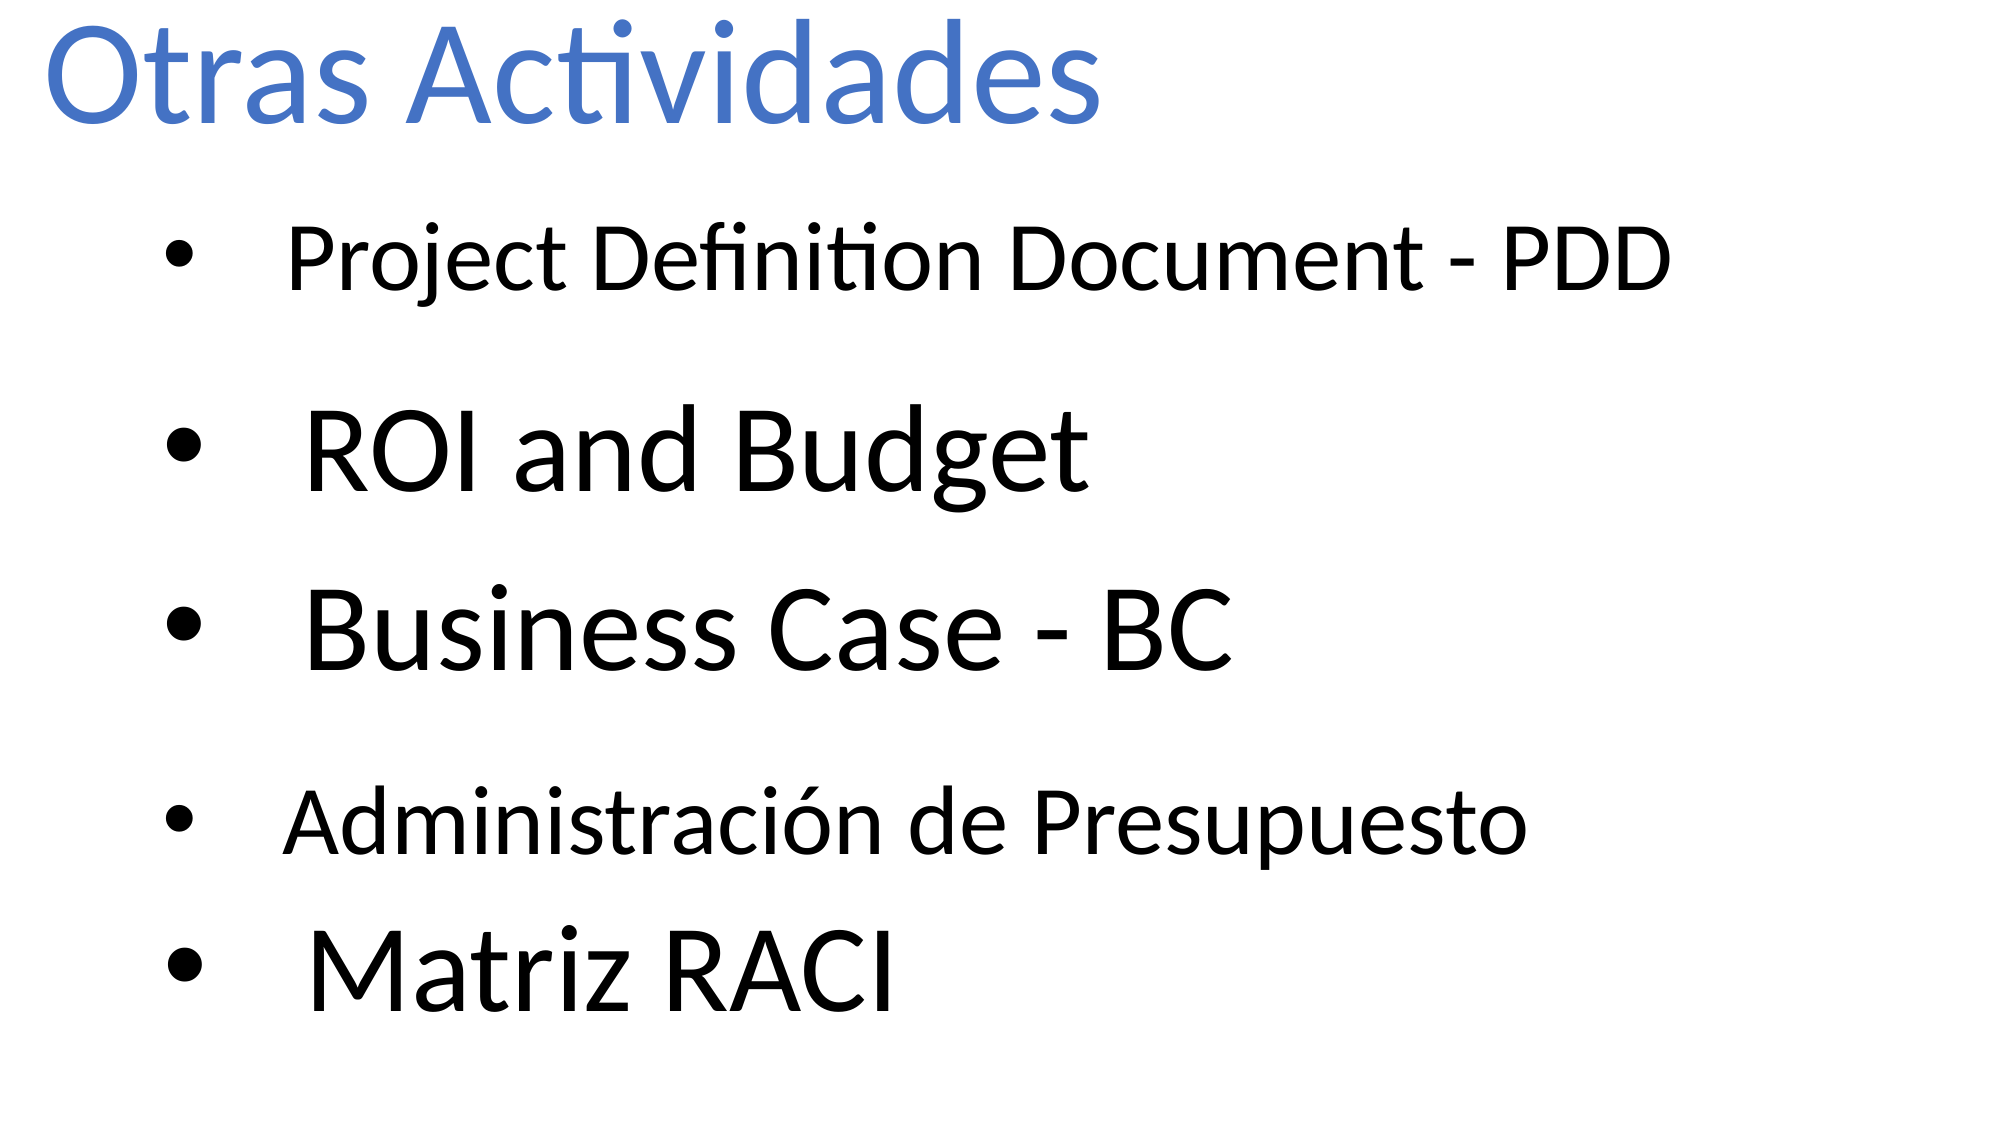

Otras Actividades
# Project Definition Document - PDD
ROI and Budget
Business Case - BC
Administración de Presupuesto
Matriz RACI